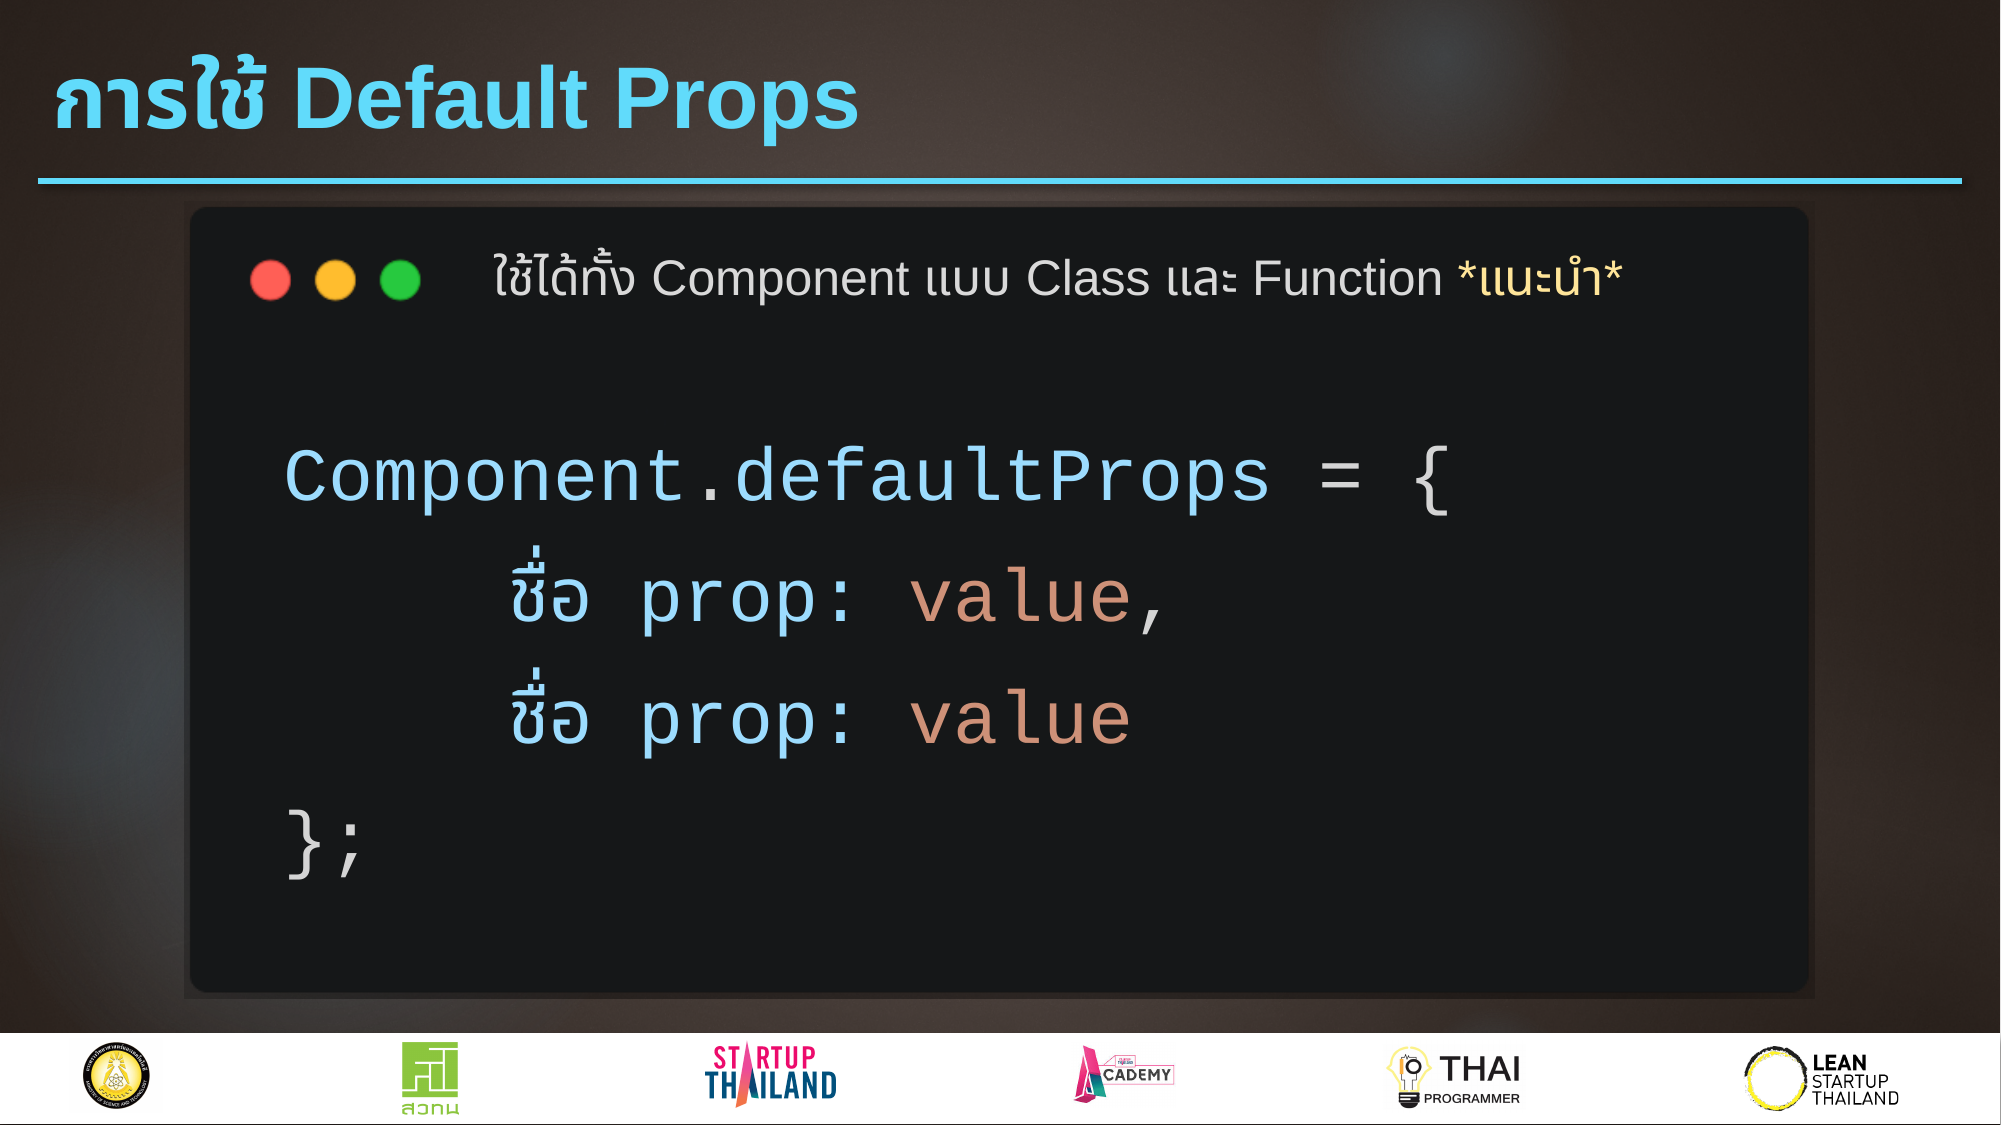

# การใช้ Default Props
ใช้ได้ทั้ง Component แบบ Class และ Function *แนะนำ*
Component.defaultProps = {
     ชื่อ prop: value,
     ชื่อ prop: value
};